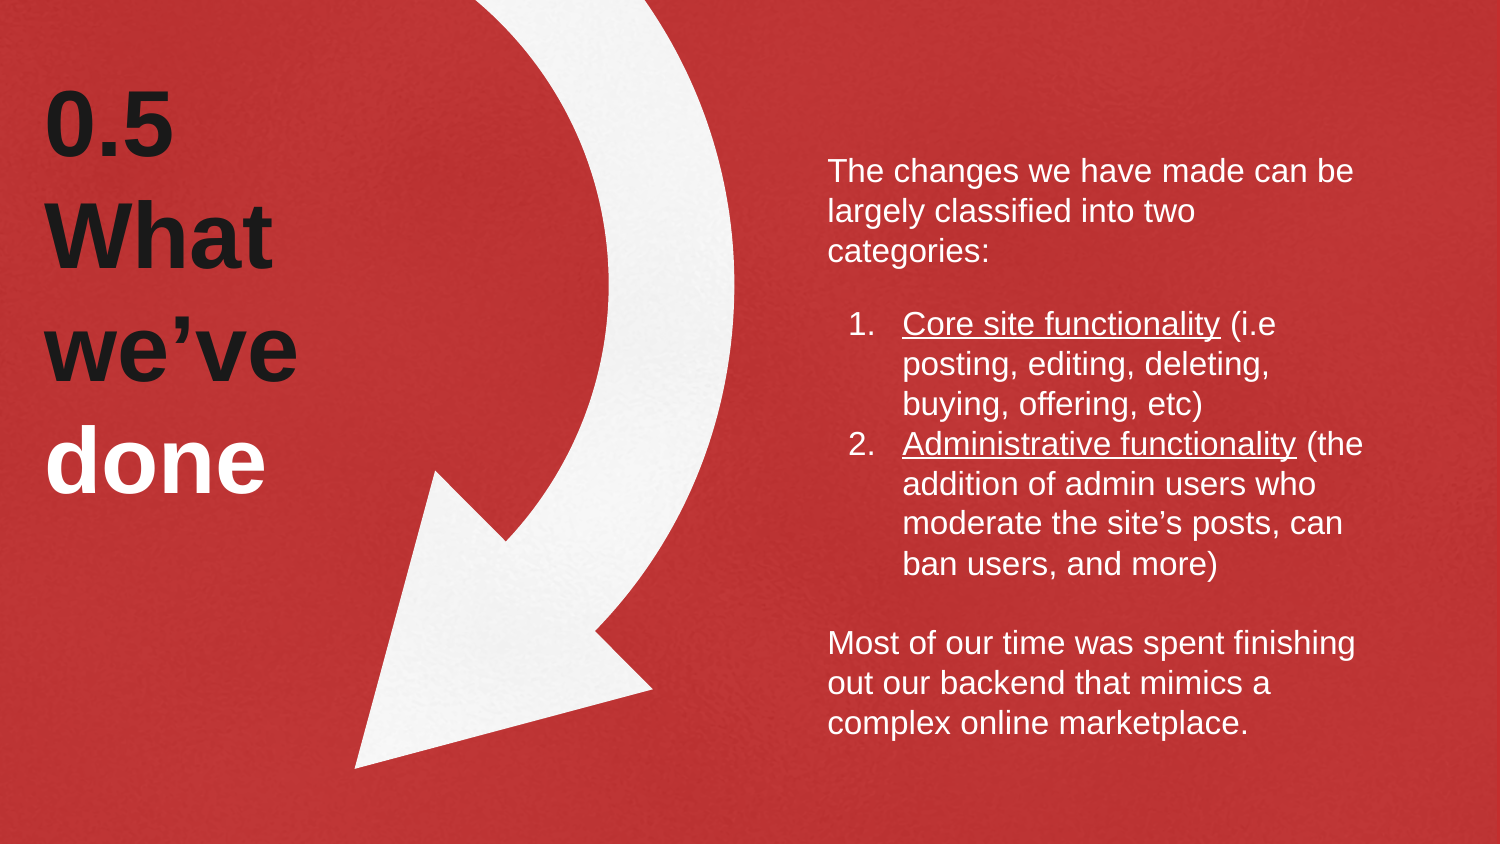

The changes we have made can be largely classified into two categories:
Core site functionality (i.e posting, editing, deleting, buying, offering, etc)
Administrative functionality (the addition of admin users who moderate the site’s posts, can ban users, and more)

Most of our time was spent finishing out our backend that mimics a complex online marketplace.
# 0.5
What we’ve done